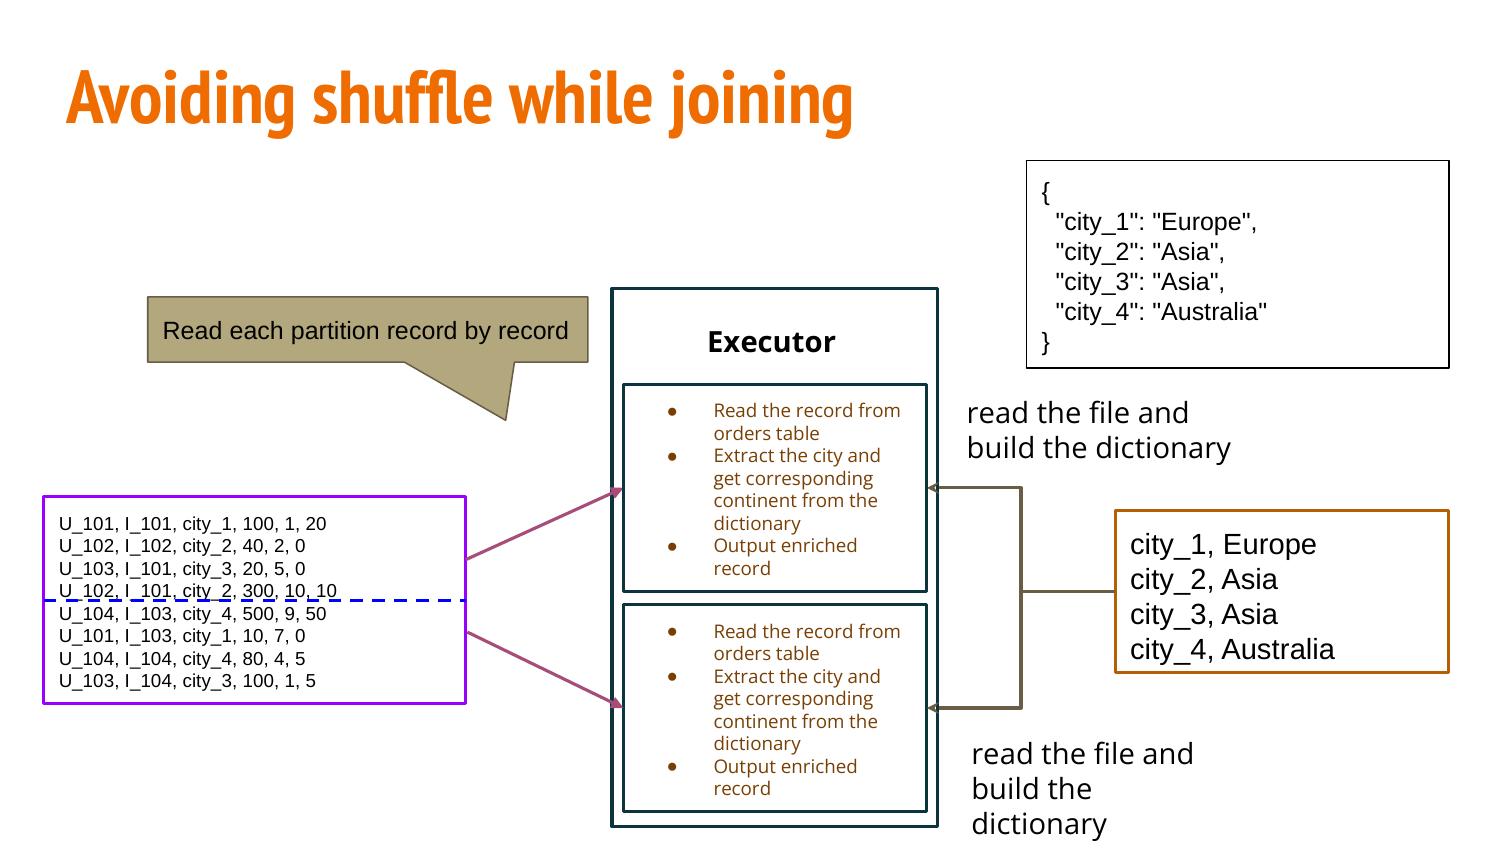

# Avoiding shuffle while joining
{
  "city_1": "Europe",
  "city_2": "Asia",
  "city_3": "Asia",
  "city_4": "Australia"
}

Read each partition record by record
Executor
read the file and build the dictionary
Read the record from orders table
Extract the city and get corresponding continent from the dictionary
Output enriched record
U_101, I_101, city_1, 100, 1, 20
U_102, I_102, city_2, 40, 2, 0
U_103, I_101, city_3, 20, 5, 0
U_102, I_101, city_2, 300, 10, 10
U_104, I_103, city_4, 500, 9, 50
U_101, I_103, city_1, 10, 7, 0
U_104, I_104, city_4, 80, 4, 5
U_103, I_104, city_3, 100, 1, 5

city_1, Europe
city_2, Asia
city_3, Asia
city_4, Australia

Read the record from orders table
Extract the city and get corresponding continent from the dictionary
Output enriched record
read the file and build the dictionary